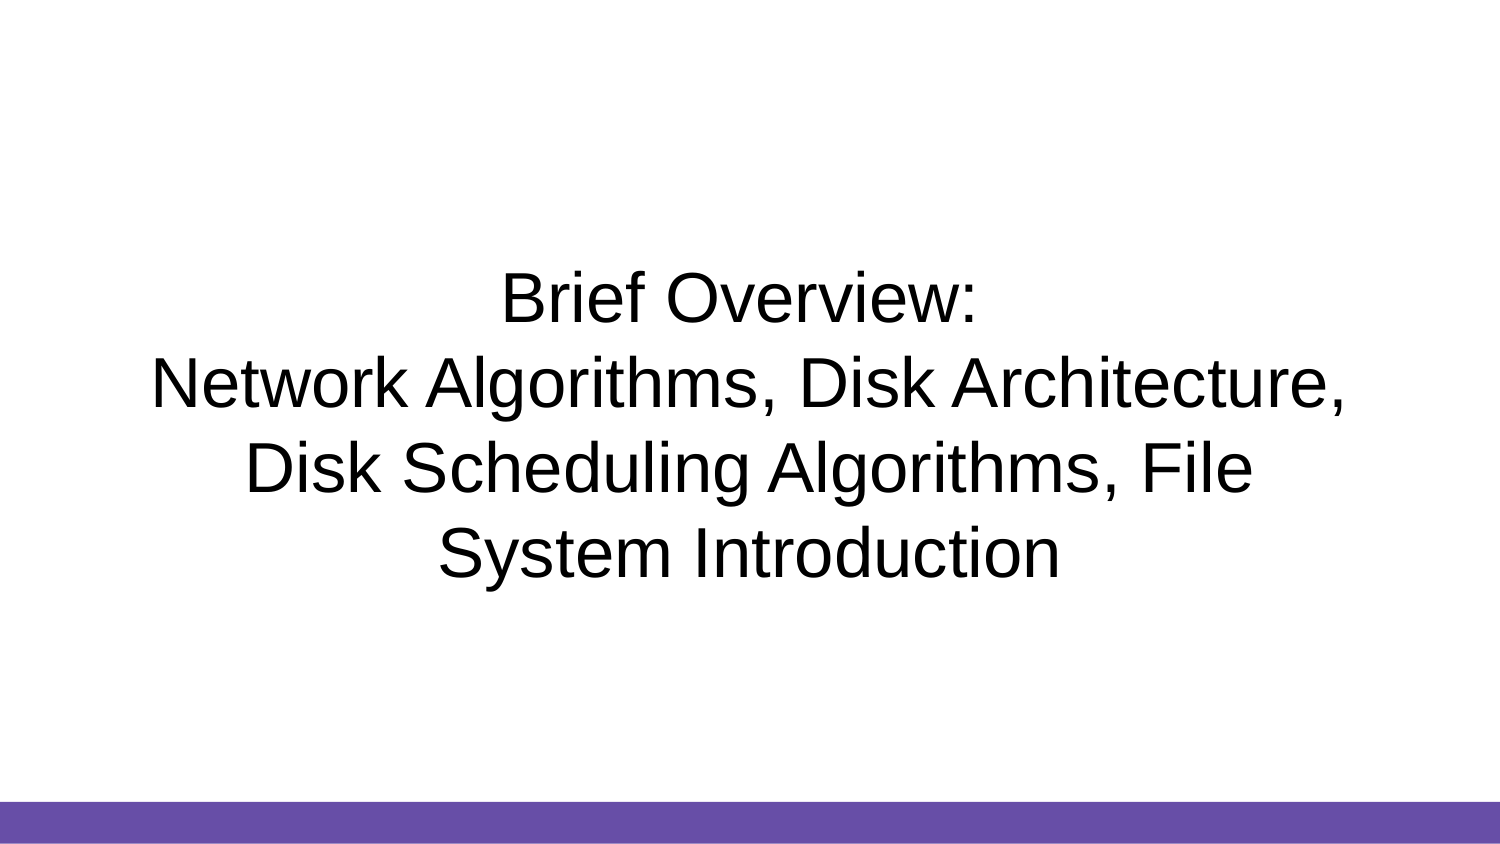

# Brief Overview:
Network Algorithms, Disk Architecture, Disk Scheduling Algorithms, File System Introduction